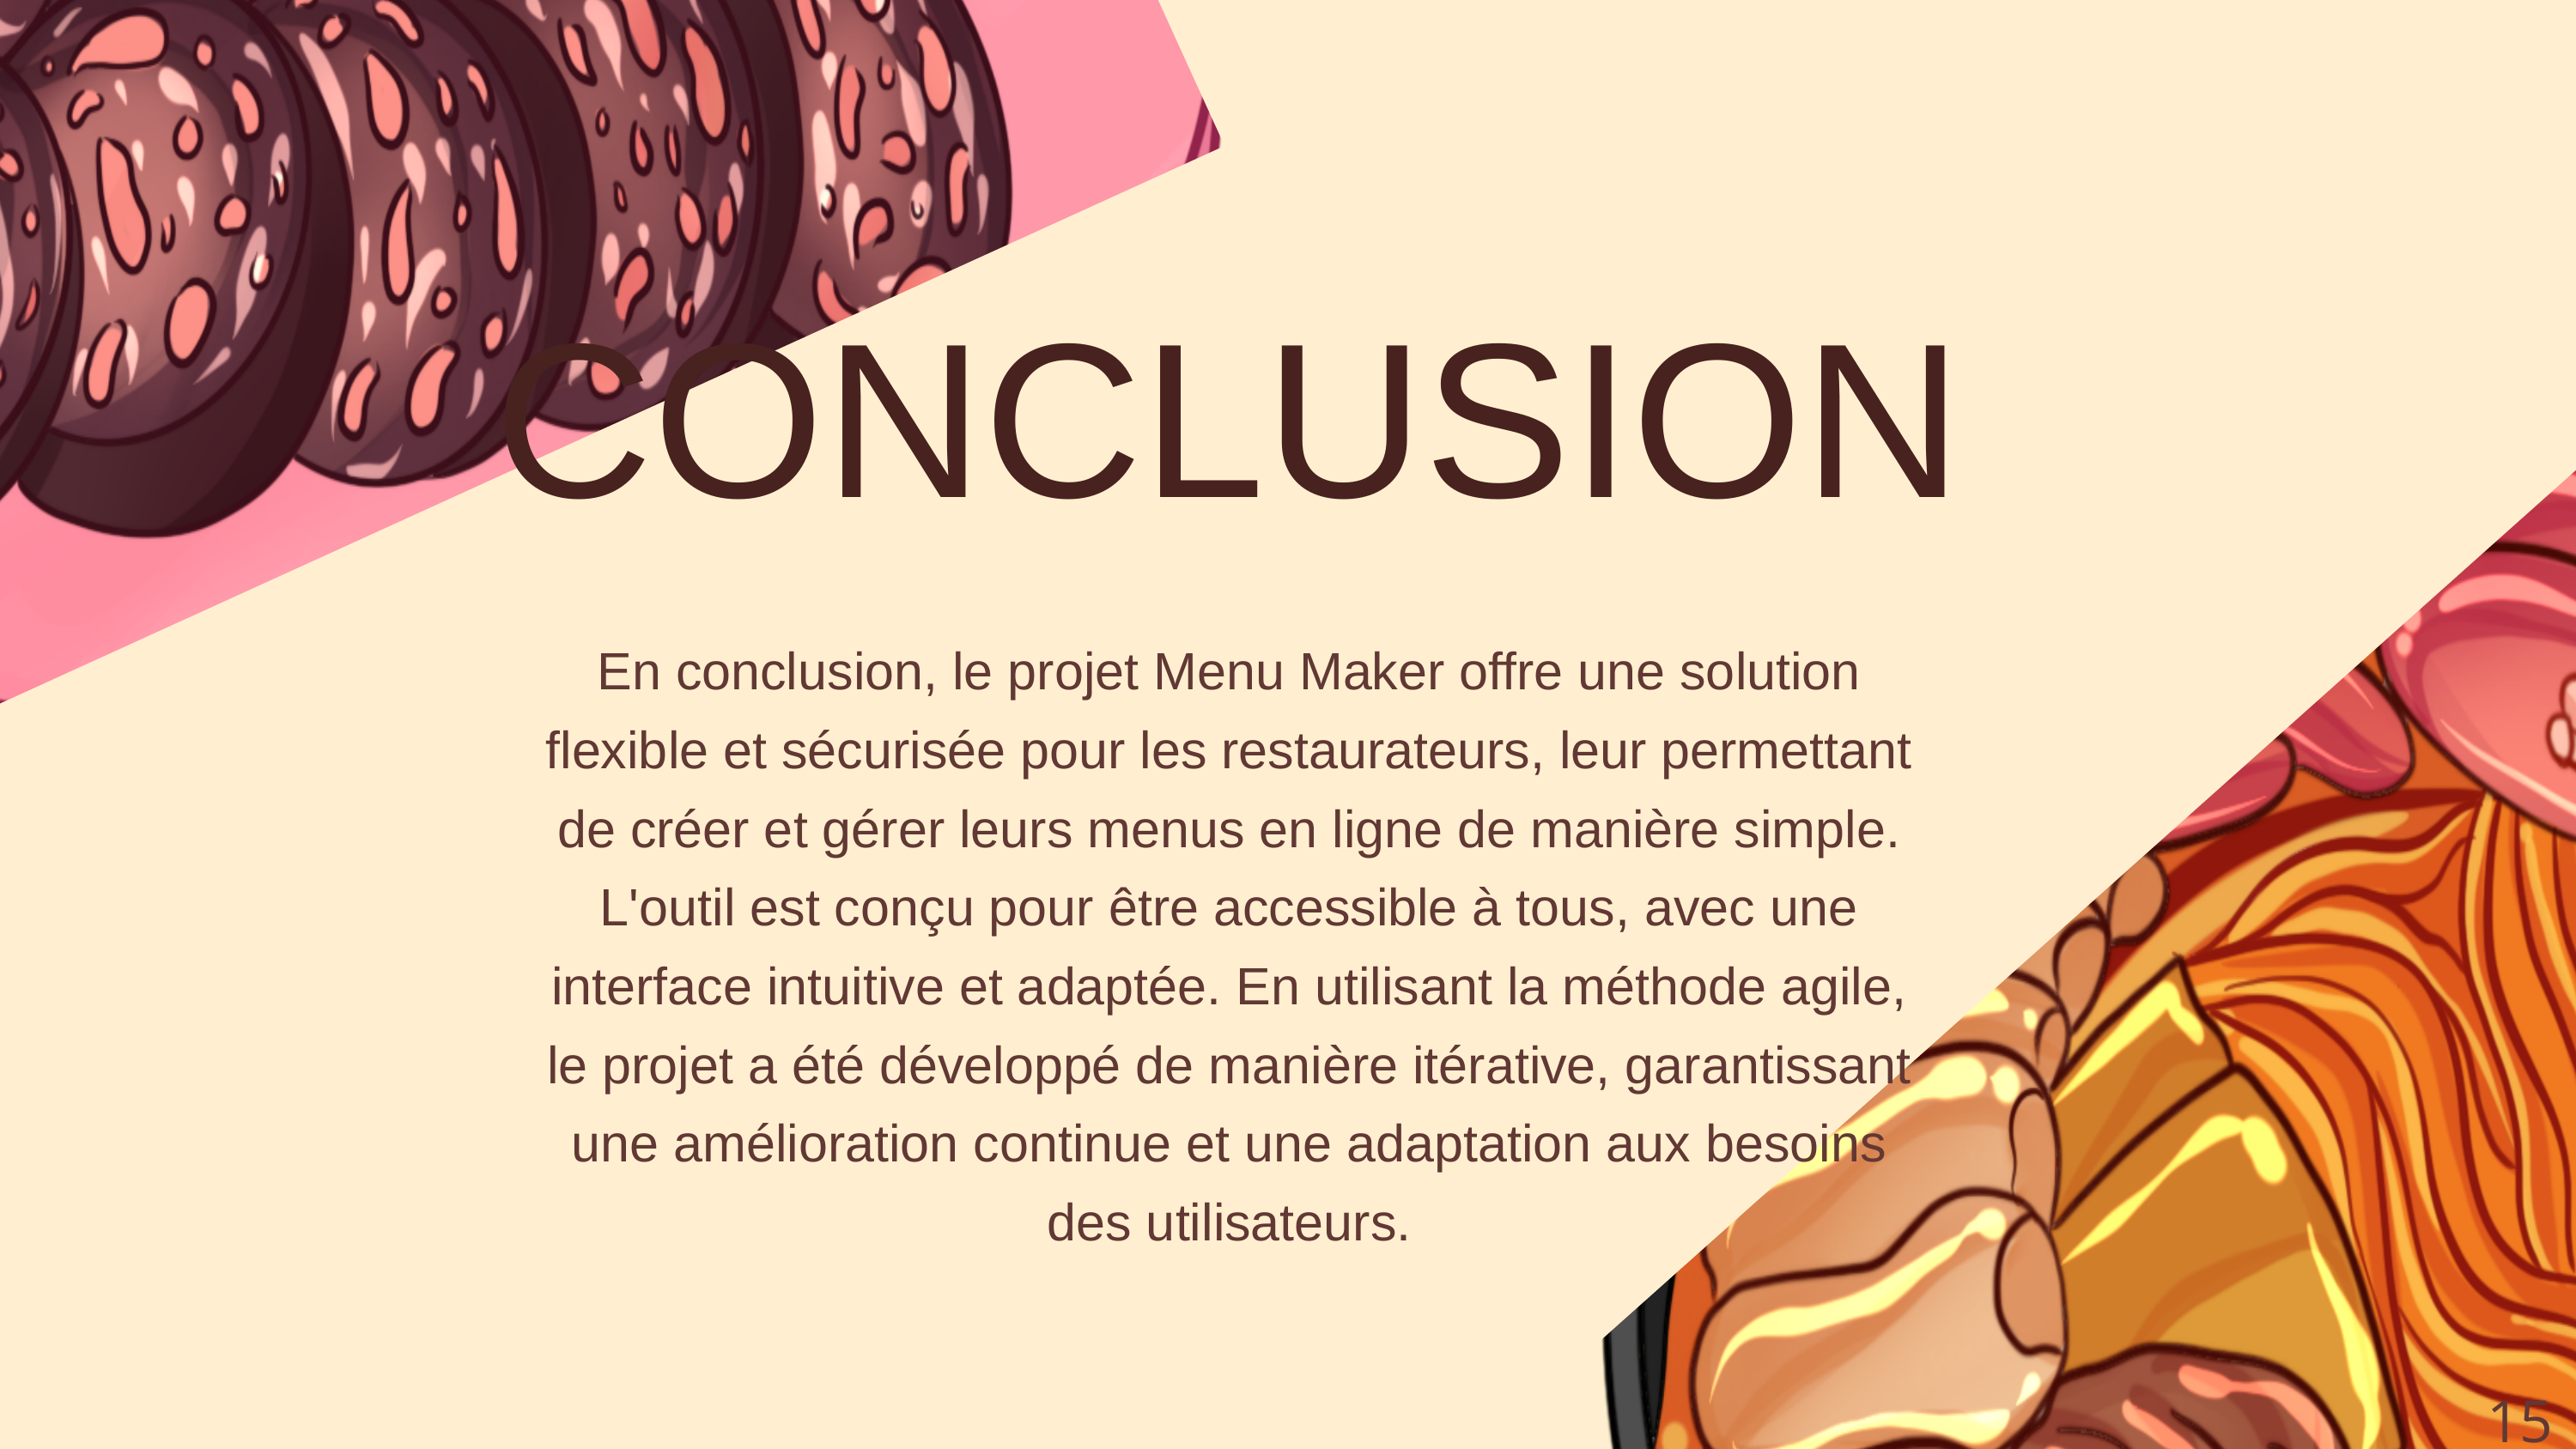

CONCLUSION
En conclusion, le projet Menu Maker offre une solution flexible et sécurisée pour les restaurateurs, leur permettant de créer et gérer leurs menus en ligne de manière simple. L'outil est conçu pour être accessible à tous, avec une interface intuitive et adaptée. En utilisant la méthode agile, le projet a été développé de manière itérative, garantissant une amélioration continue et une adaptation aux besoins des utilisateurs.

15